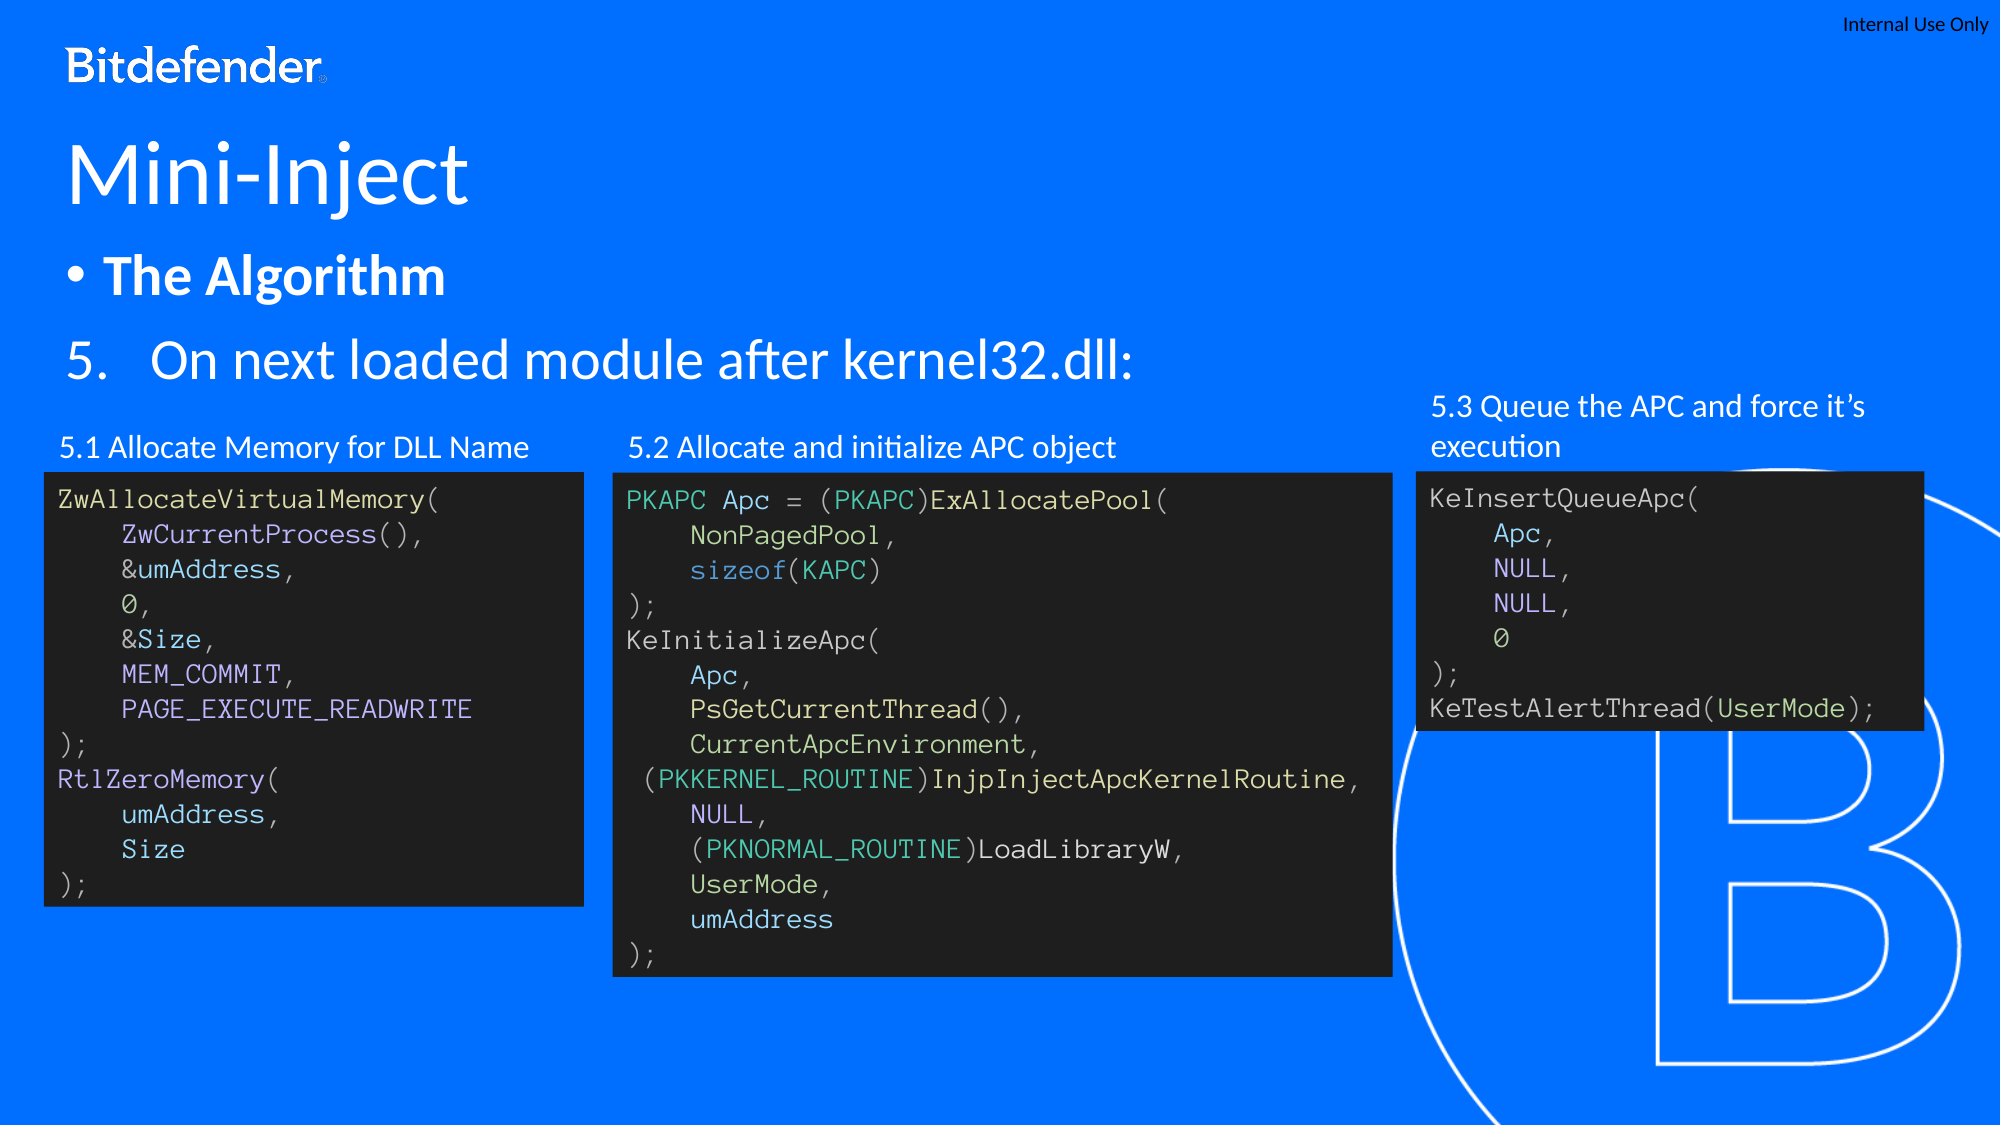

# Mini-Inject
The Algorithm
On next loaded module after kernel32.dll:

5.3 Queue the APC and force it’s execution

5.2 Allocate and initialize APC object

5.1 Allocate Memory for DLL Name

ZwAllocateVirtualMemory(
    ZwCurrentProcess(),
    &umAddress,
    0,
    &Size,
    MEM_COMMIT,
    PAGE_EXECUTE_READWRITE
);
RtlZeroMemory(
    umAddress,
    Size
);
PKAPC Apc = (PKAPC)ExAllocatePool(
    NonPagedPool,
    sizeof(KAPC)
);
KeInitializeApc(
    Apc,
    PsGetCurrentThread(),
    CurrentApcEnvironment,
 (PKKERNEL_ROUTINE)InjpInjectApcKernelRoutine,
    NULL,
    (PKNORMAL_ROUTINE)LoadLibraryW,
    UserMode,
    umAddress
);
KeInsertQueueApc(
    Apc,
    NULL,
    NULL,
    0
);
KeTestAlertThread(UserMode);